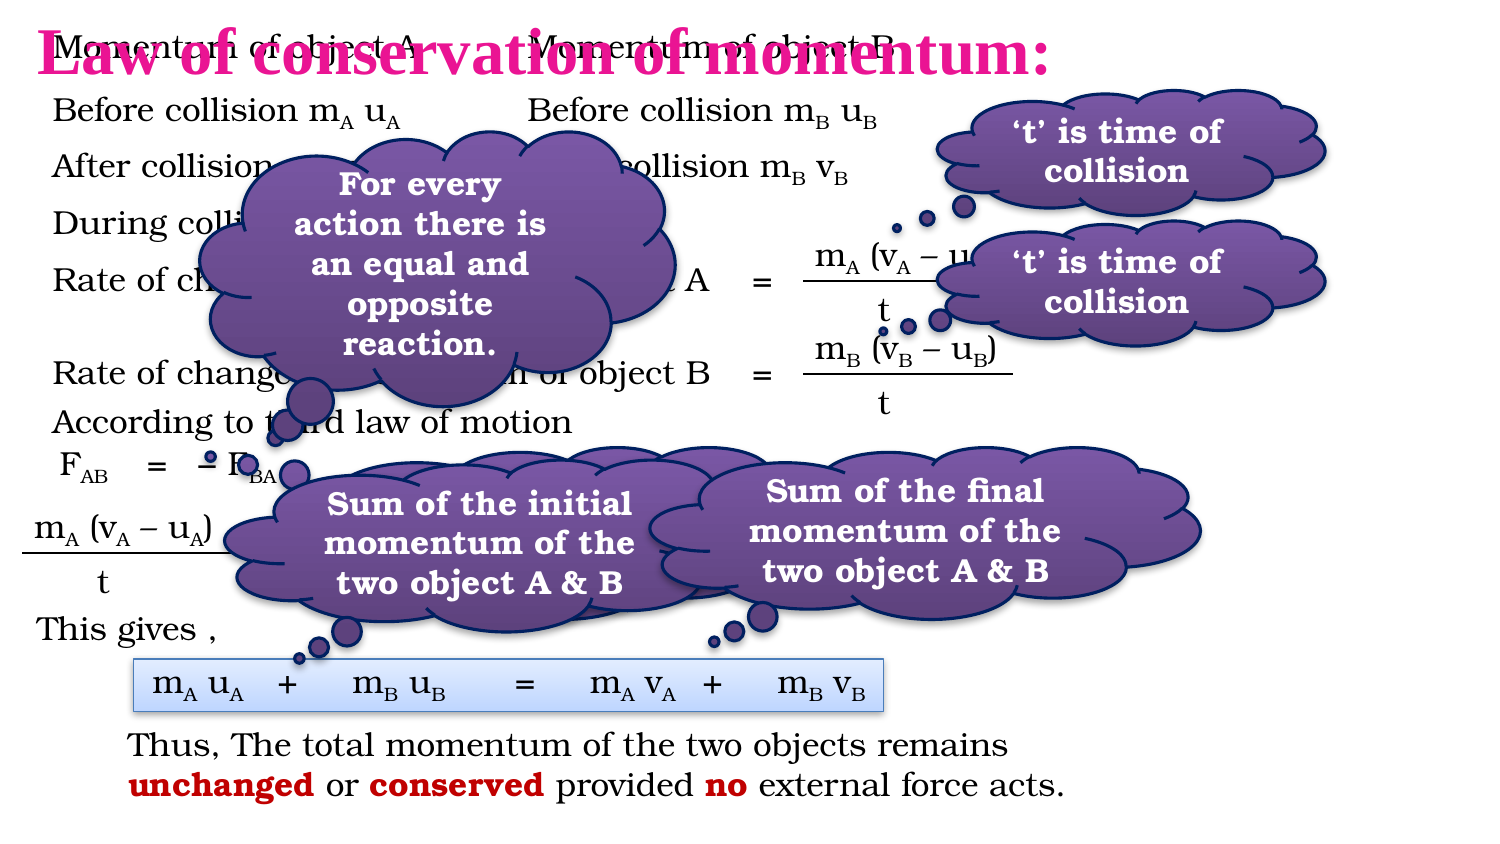

Law of conservation of momentum:
Momentum of object A
Momentum of object B
Before collision mA uA
Before collision mB uB
‘t’ is time of collision
For every action there is an equal and opposite reaction.
After collision mA vA
After collision mB vB
During collision :-
‘t’ is time of collision
mA (vA – uA)
Rate of change of momentum of object A
=
t
mB (vB – uB)
Rate of change of momentum of object B
=
t
According to third law of motion
FAB
=
− FBA
− ve sign indicates that direction is opposite
Sum of the final momentum of the two object A & B
Sum of the initial momentum of the two object A & B
mA (vA – uA)
mB (vB – uB)
=
t
t
This gives ,
mA uA
+
mB uB
=
mA vA
+
mB vB

Thus, The total momentum of the two objects remains unchanged or conserved provided no external force acts.